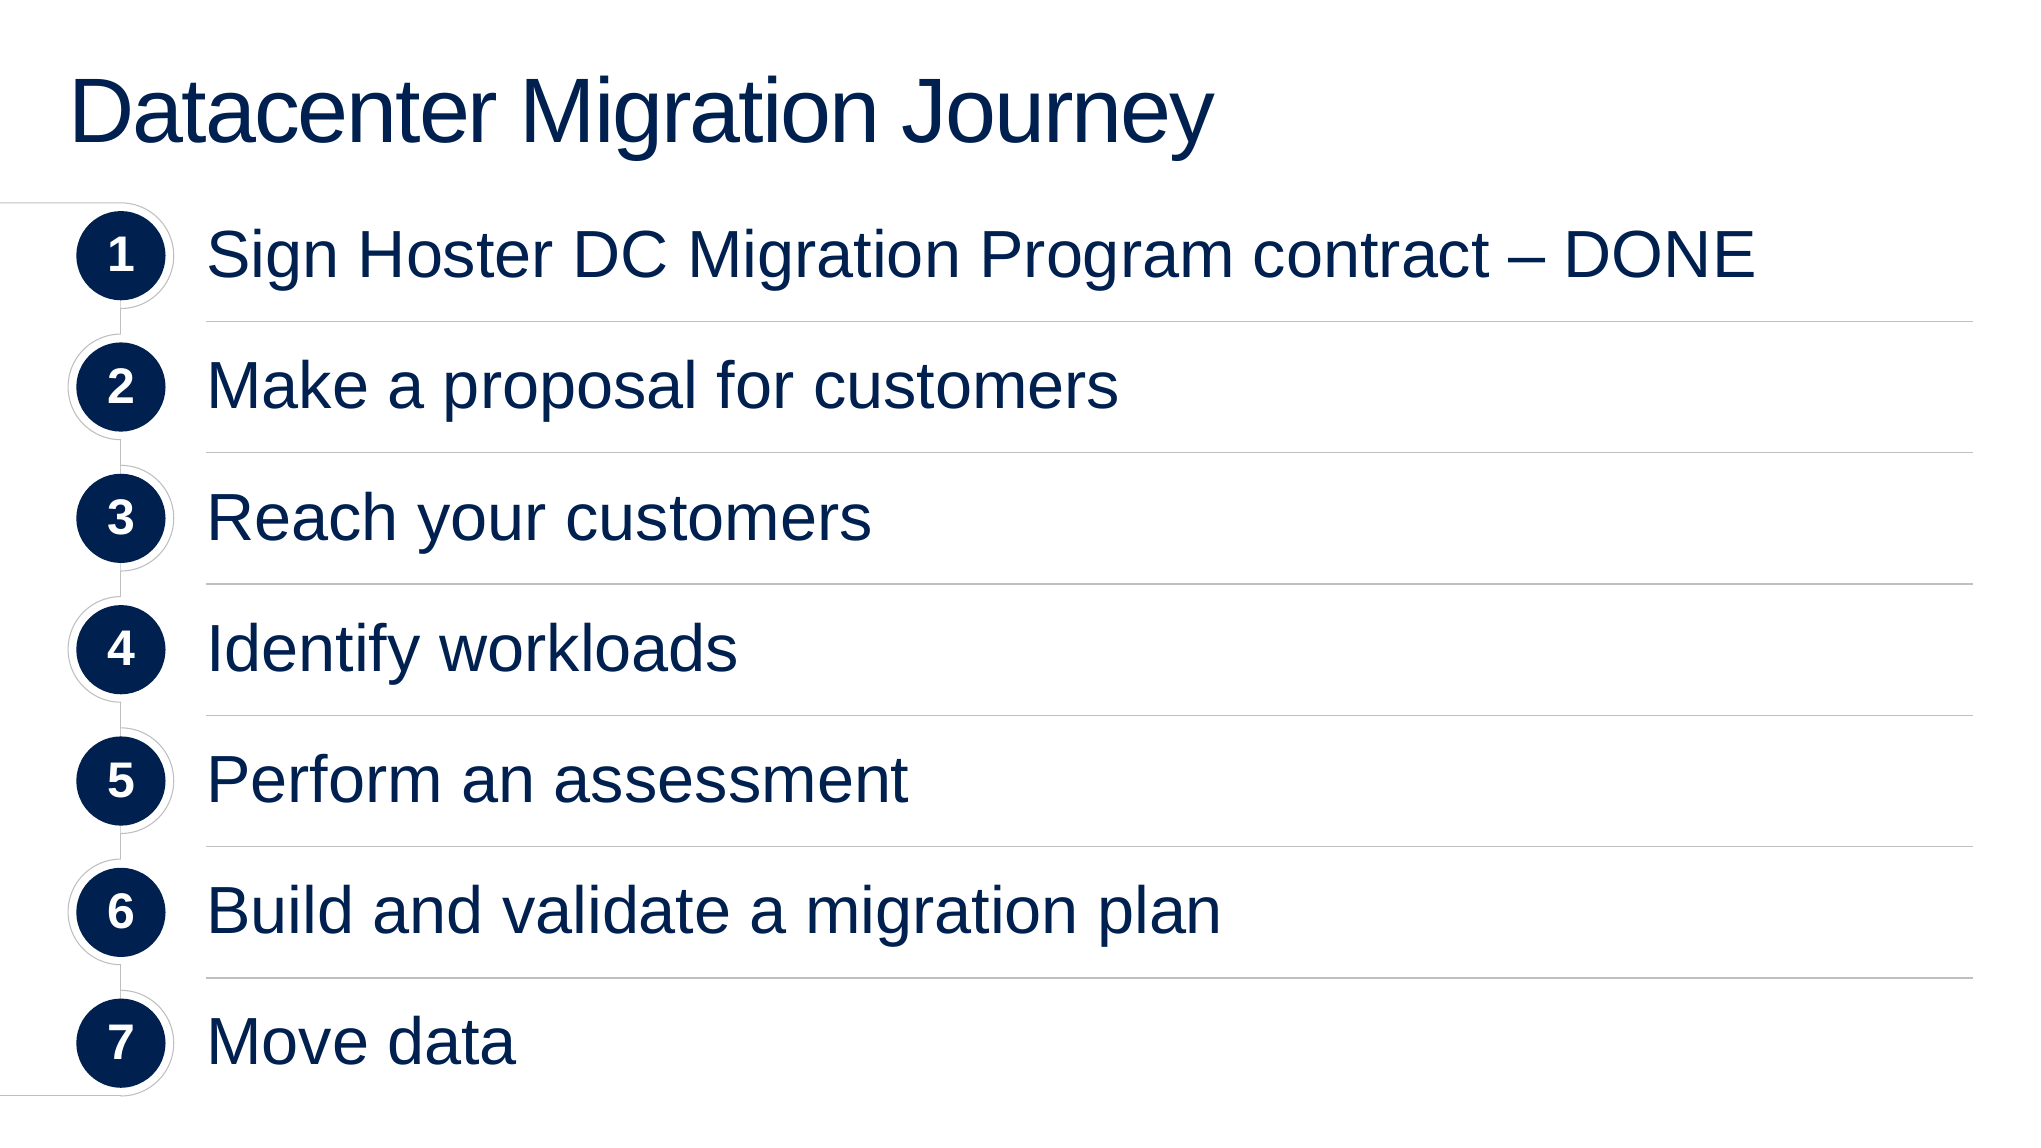

# Datacenter Migration Journey

1
Sign Hoster DC Migration Program contract – DONE

2
Make a proposal for customers

3
Reach your customers

4
Identify workloads

5
Perform an assessment

6
Build and validate a migration plan

7
Move data